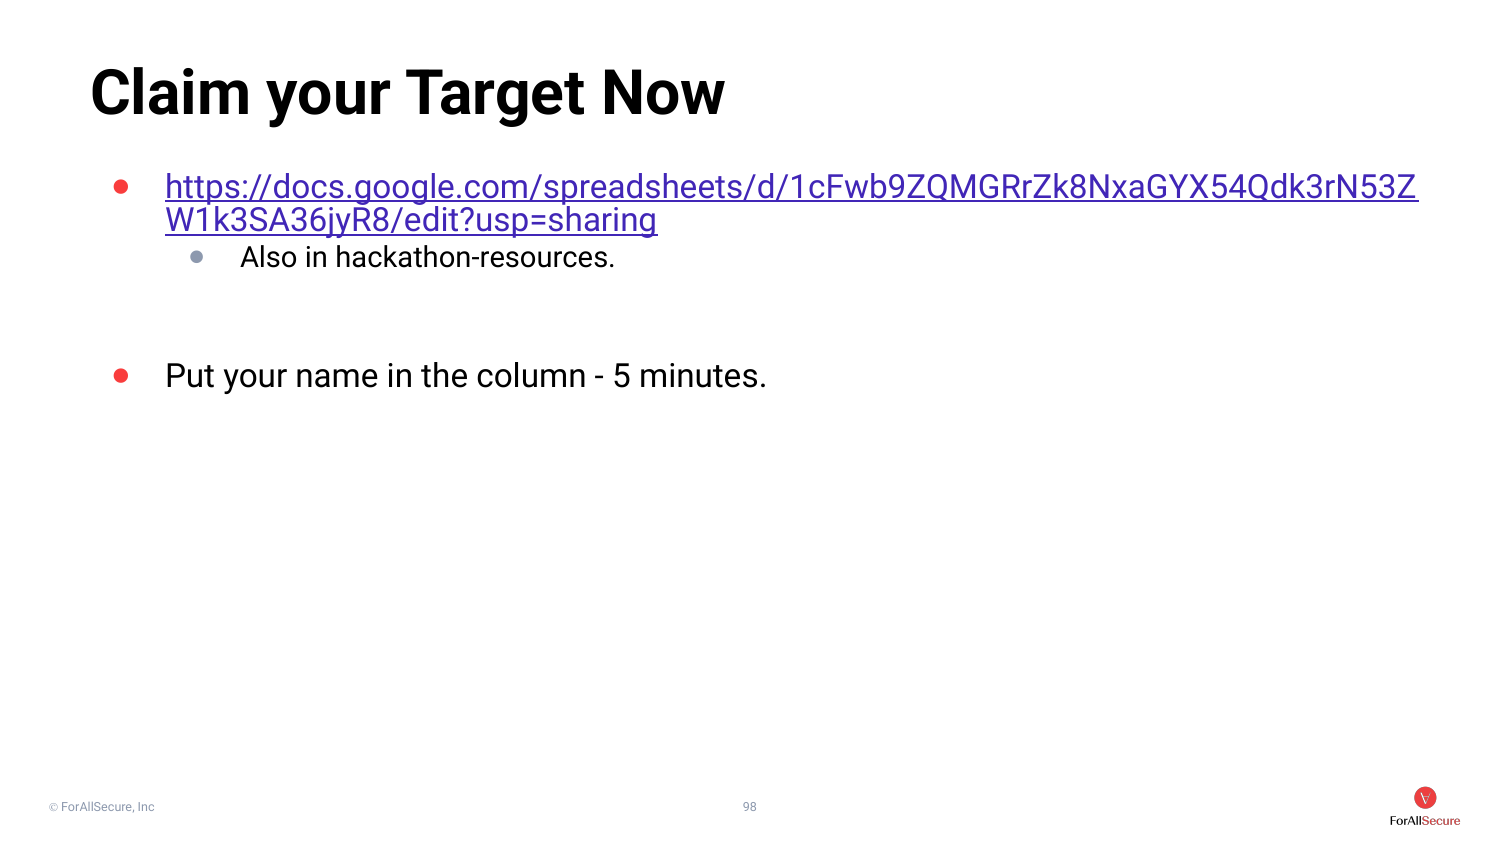

# Claim your Target Now
https://docs.google.com/spreadsheets/d/1cFwb9ZQMGRrZk8NxaGYX54Qdk3rN53ZW1k3SA36jyR8/edit?usp=sharing
Also in hackathon-resources.

Put your name in the column - 5 minutes.